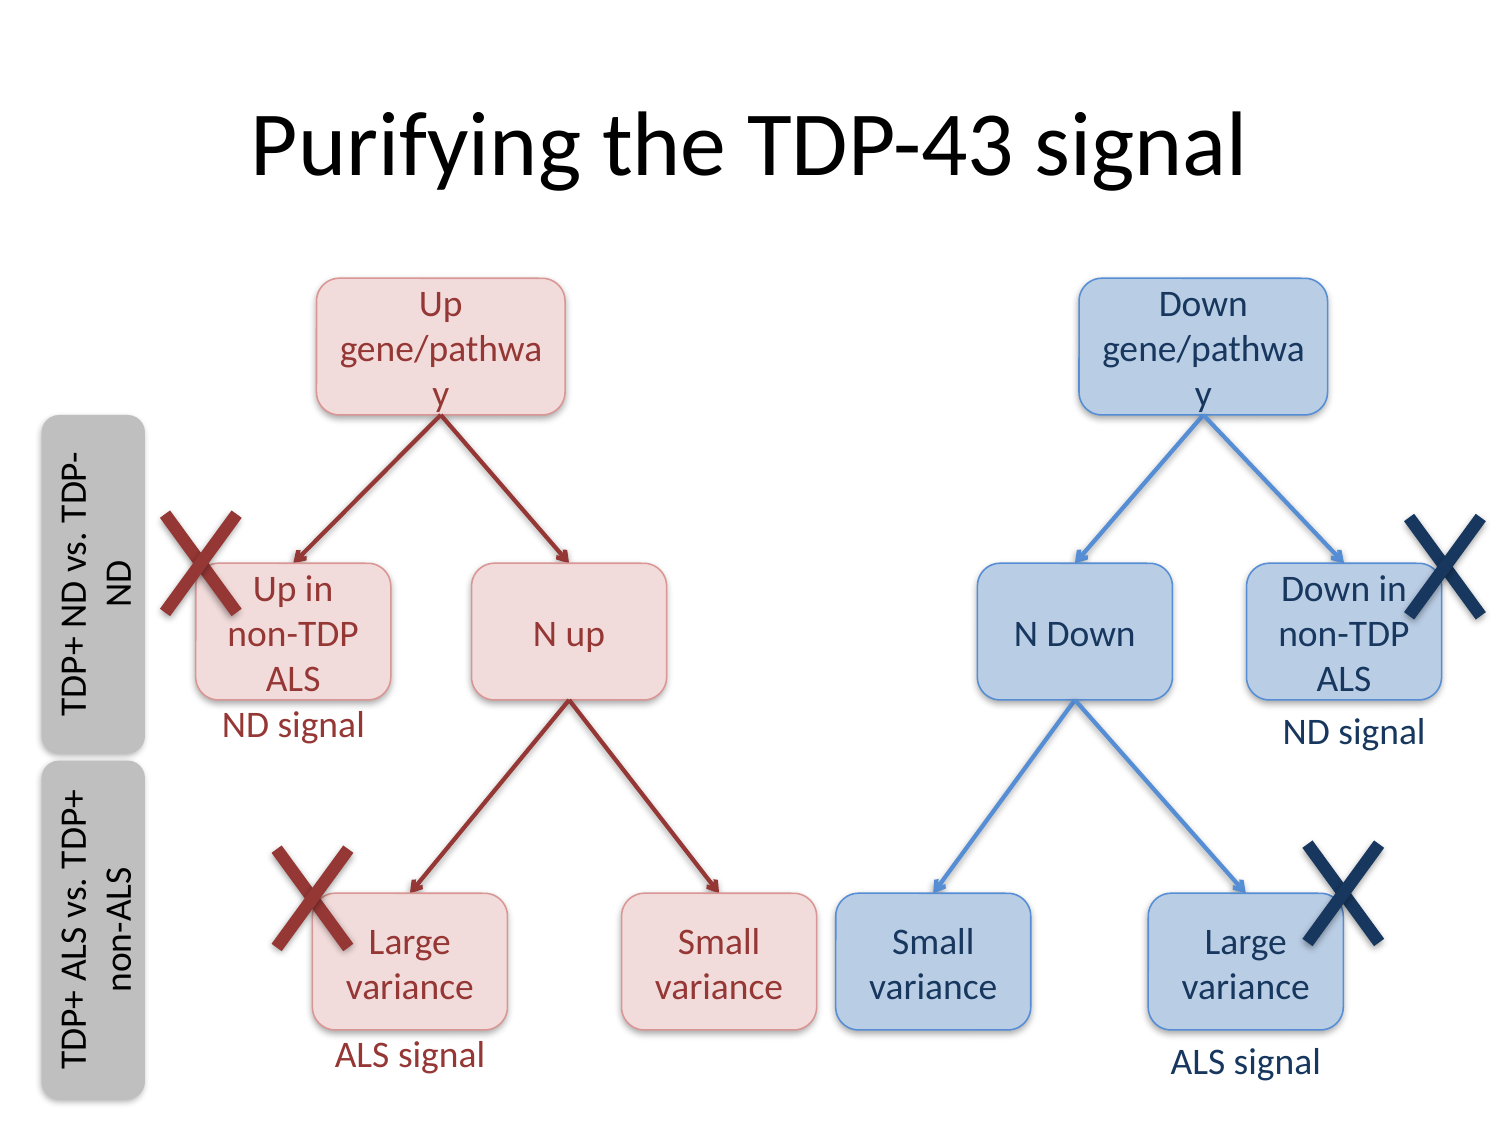

# Purifying the TDP-43 signal
Up gene/pathway
Down gene/pathway
TDP+ ND vs. TDP- ND
Up in non-TDP ALS
ND signal
N up
N Down
Down in non-TDP ALS
ND signal
TDP+ ALS vs. TDP+ non-ALS
Large variance
ALS signal
Small variance
Small variance
Large variance
ALS signal